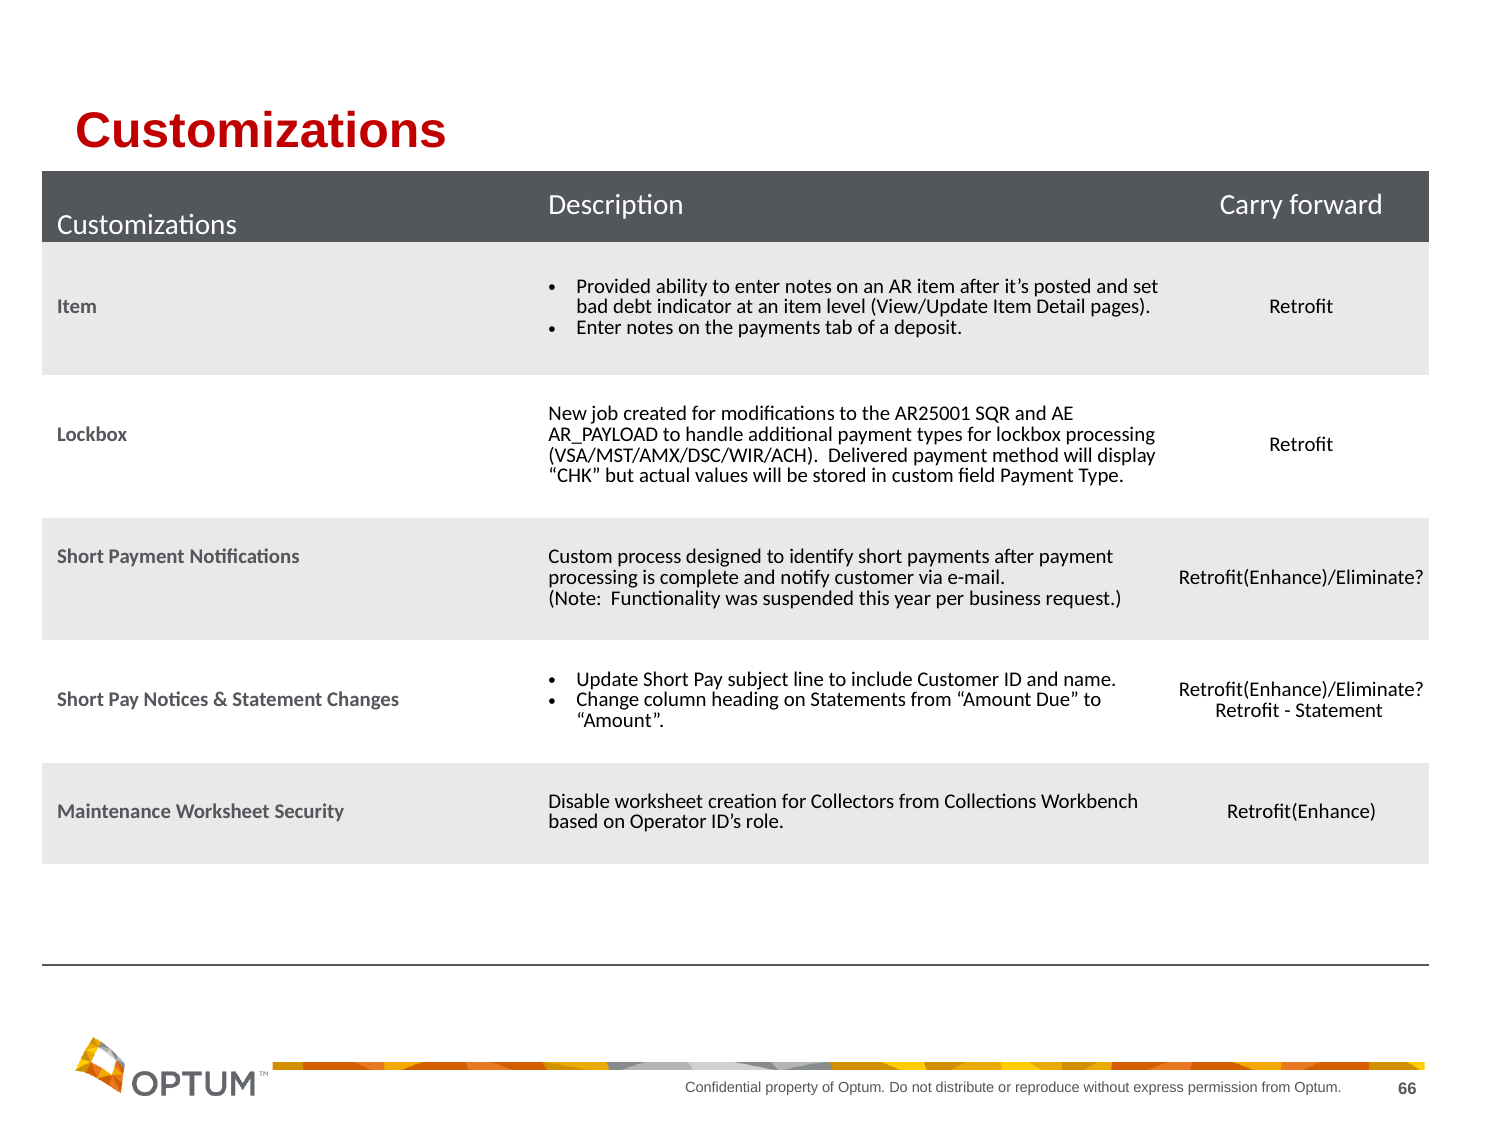

# Customizations
| Customizations | Description | Carry forward |
| --- | --- | --- |
| Item | Provided ability to enter notes on an AR item after it’s posted and set bad debt indicator at an item level (View/Update Item Detail pages). Enter notes on the payments tab of a deposit. | Retrofit |
| Lockbox | New job created for modifications to the AR25001 SQR and AE AR\_PAYLOAD to handle additional payment types for lockbox processing (VSA/MST/AMX/DSC/WIR/ACH). Delivered payment method will display “CHK” but actual values will be stored in custom field Payment Type. | Retrofit |
| Short Payment Notifications | Custom process designed to identify short payments after payment processing is complete and notify customer via e-mail. (Note: Functionality was suspended this year per business request.) | Retrofit(Enhance)/Eliminate? |
| Short Pay Notices & Statement Changes | Update Short Pay subject line to include Customer ID and name. Change column heading on Statements from “Amount Due” to “Amount”. | Retrofit(Enhance)/Eliminate? Retrofit - Statement |
| Maintenance Worksheet Security | Disable worksheet creation for Collectors from Collections Workbench based on Operator ID’s role. | Retrofit(Enhance) |
|  |  |  |